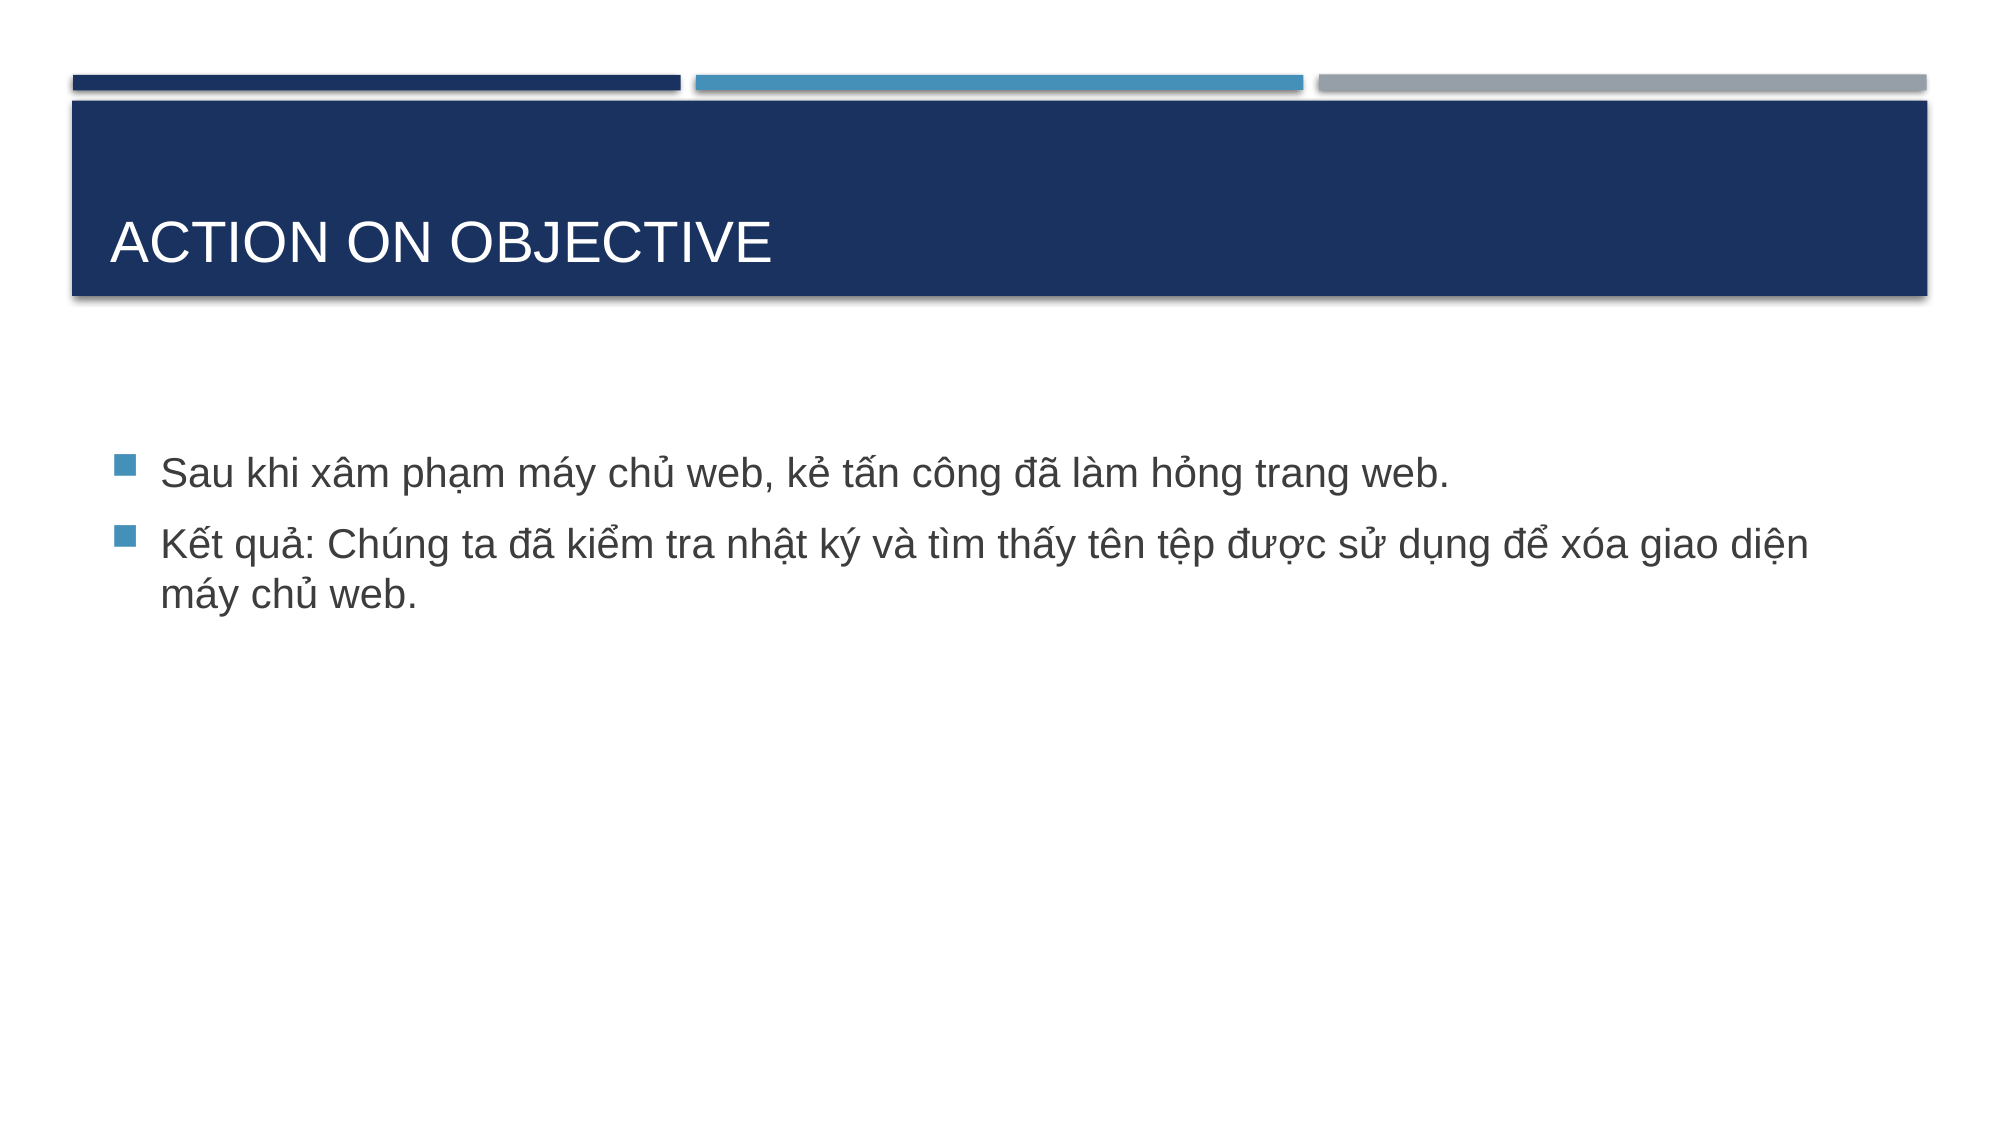

# Action on Objective
Sau khi xâm phạm máy chủ web, kẻ tấn công đã làm hỏng trang web.
Kết quả: Chúng ta đã kiểm tra nhật ký và tìm thấy tên tệp được sử dụng để xóa giao diện máy chủ web.